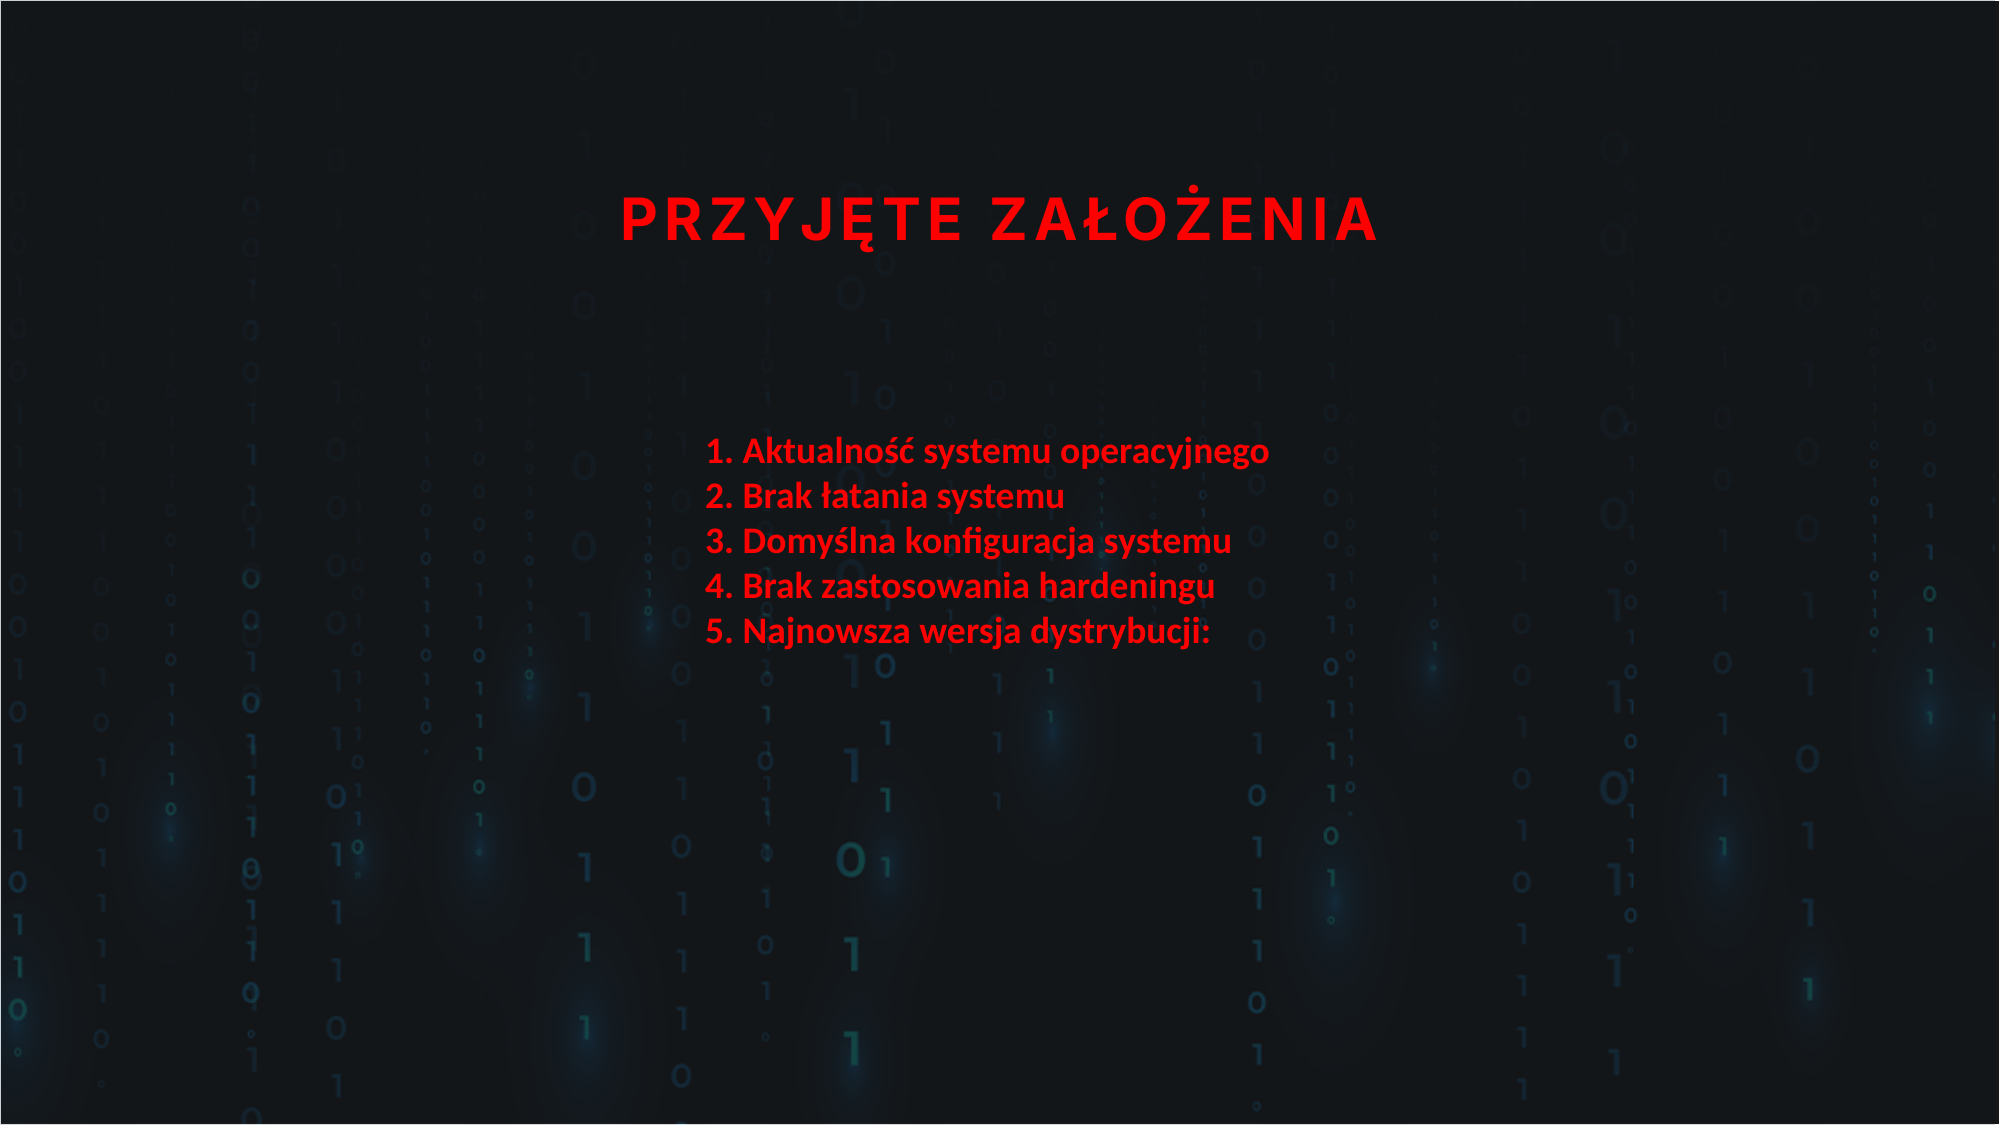

PRZYJĘTE ZAŁOŻENIA
1. Aktualność systemu operacyjnego
2. Brak łatania systemu
3. Domyślna konfiguracja systemu
4. Brak zastosowania hardeningu
5. Najnowsza wersja dystrybucji: